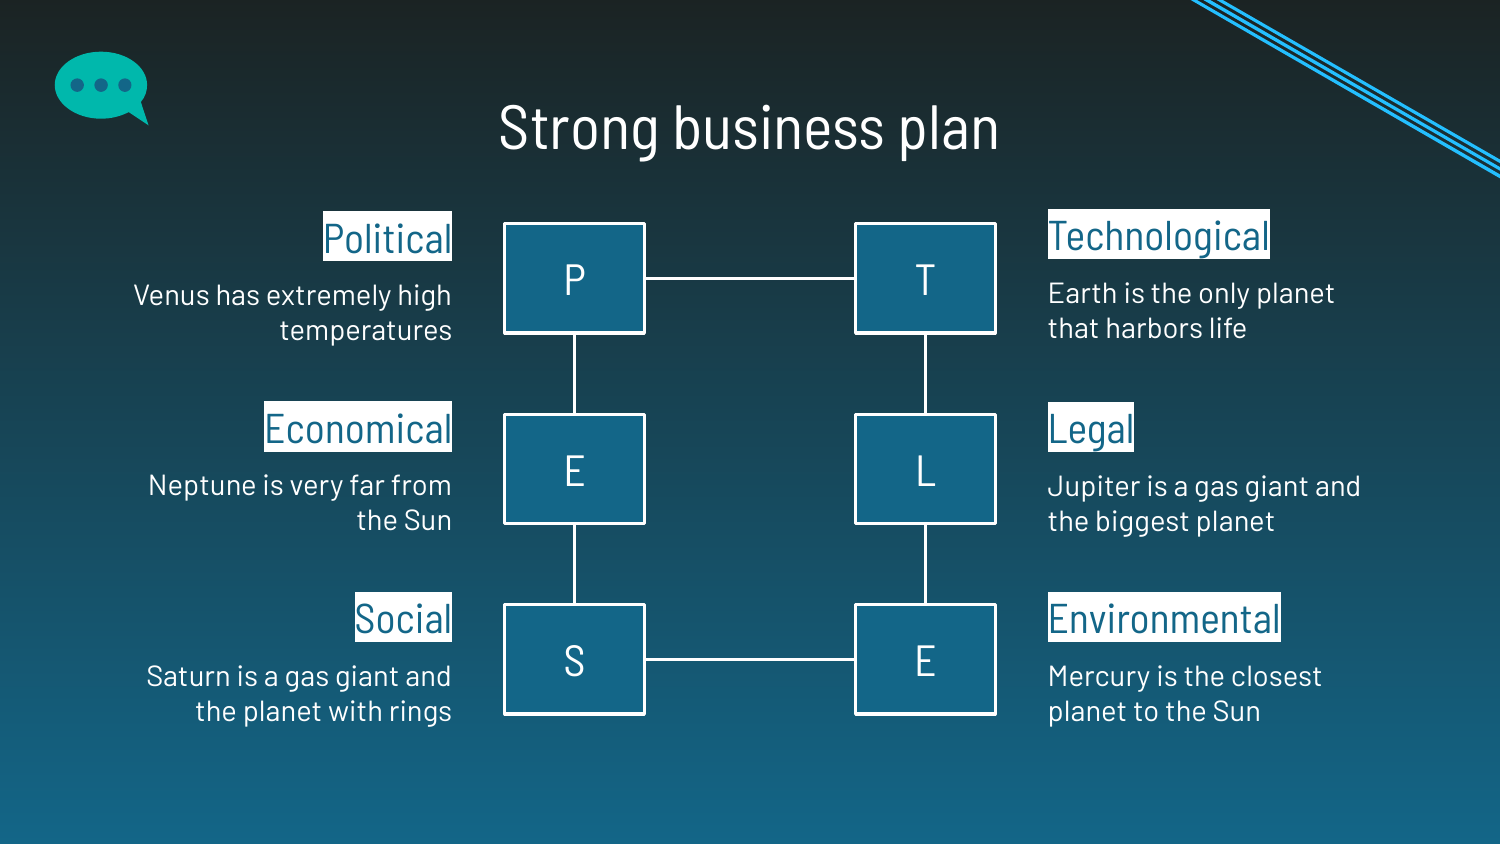

# Strong business plan
Technological
Political
P
T
Earth is the only planet that harbors life
Venus has extremely high temperatures
Economical
Legal
E
L
Neptune is very far from the Sun
Jupiter is a gas giant and the biggest planet
Social
Environmental
S
E
Saturn is a gas giant and the planet with rings
Mercury is the closest planet to the Sun